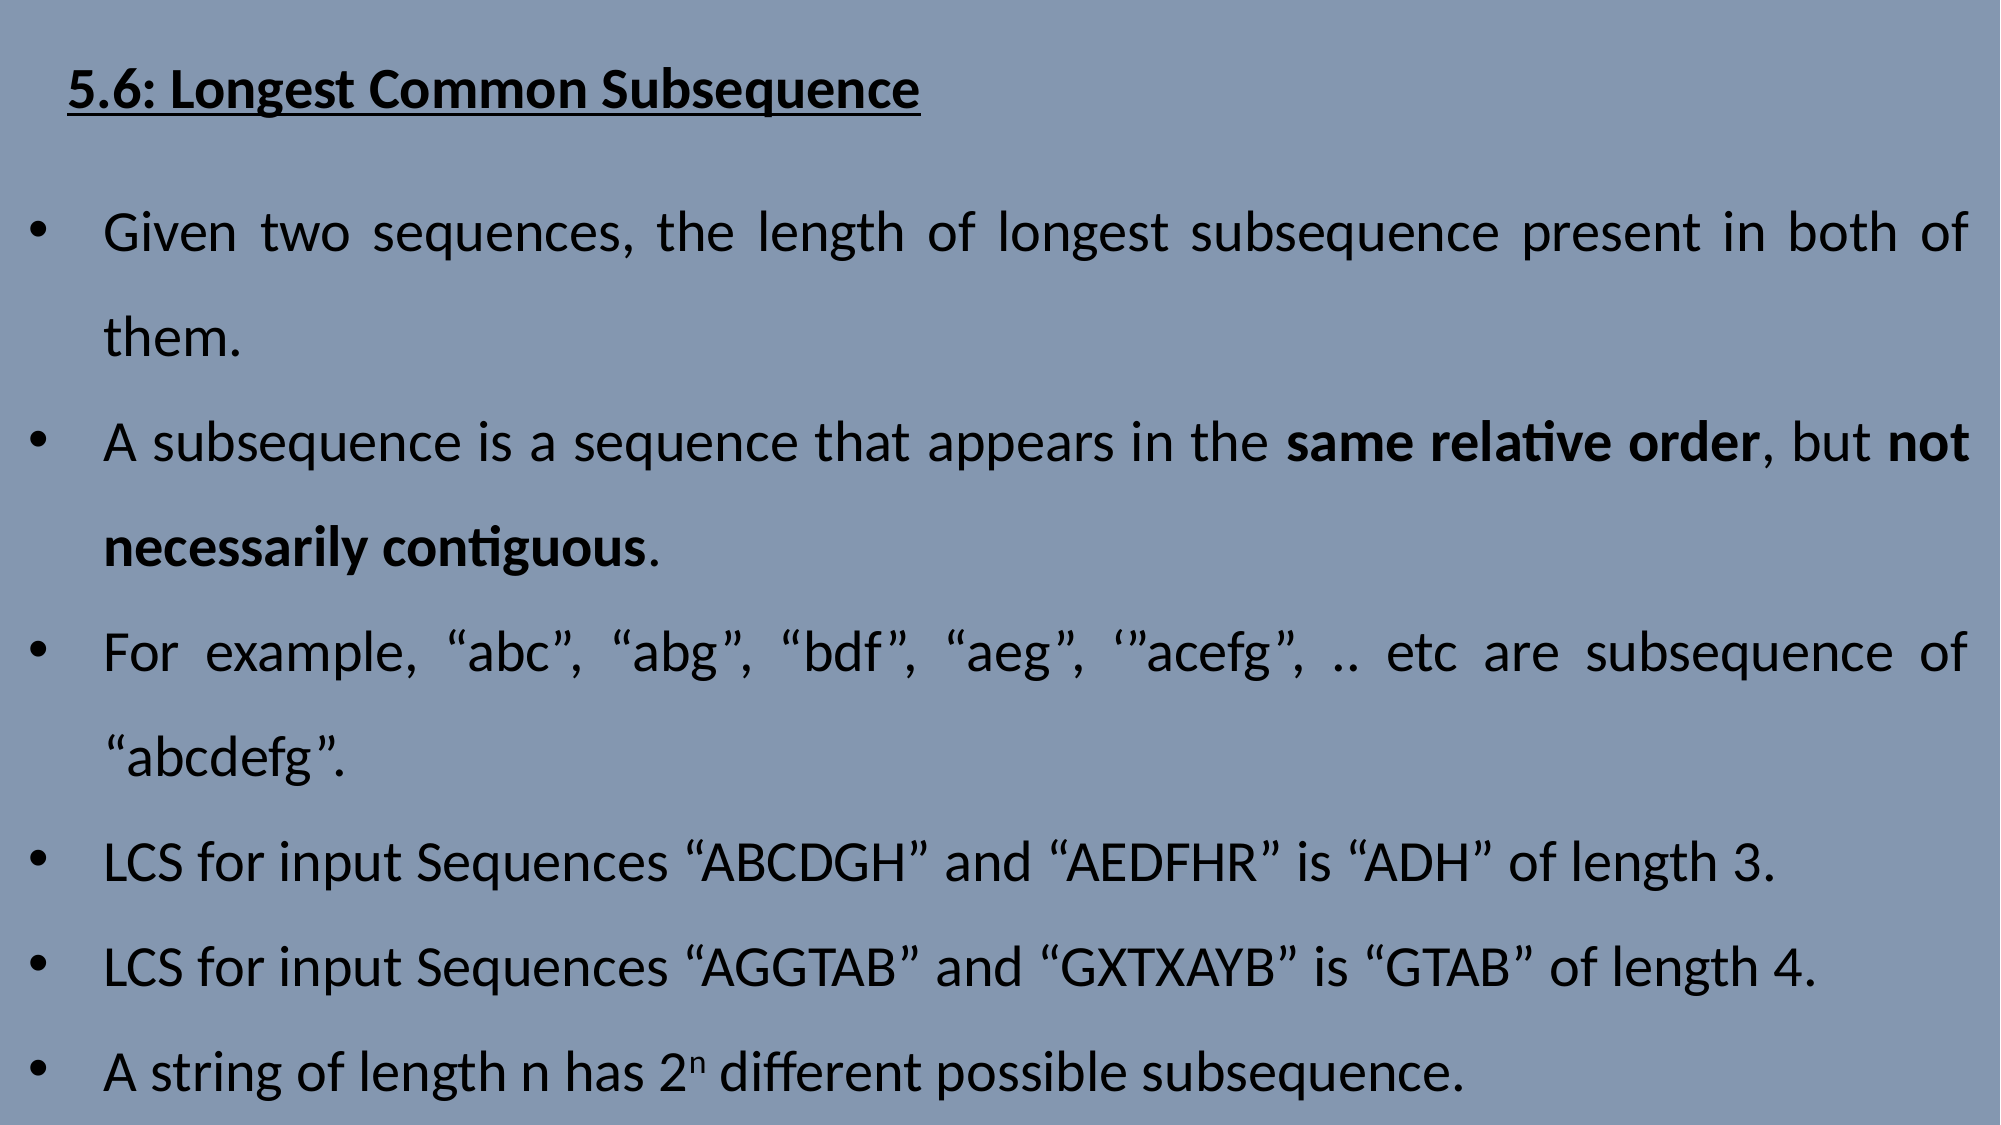

5.6: Longest Common Subsequence
Given two sequences, the length of longest subsequence present in both of them.
A subsequence is a sequence that appears in the same relative order, but not necessarily contiguous.
For example, “abc”, “abg”, “bdf”, “aeg”, ‘”acefg”, .. etc are subsequence of “abcdefg”.
LCS for input Sequences “ABCDGH” and “AEDFHR” is “ADH” of length 3.
LCS for input Sequences “AGGTAB” and “GXTXAYB” is “GTAB” of length 4.
A string of length n has 2n different possible subsequence.